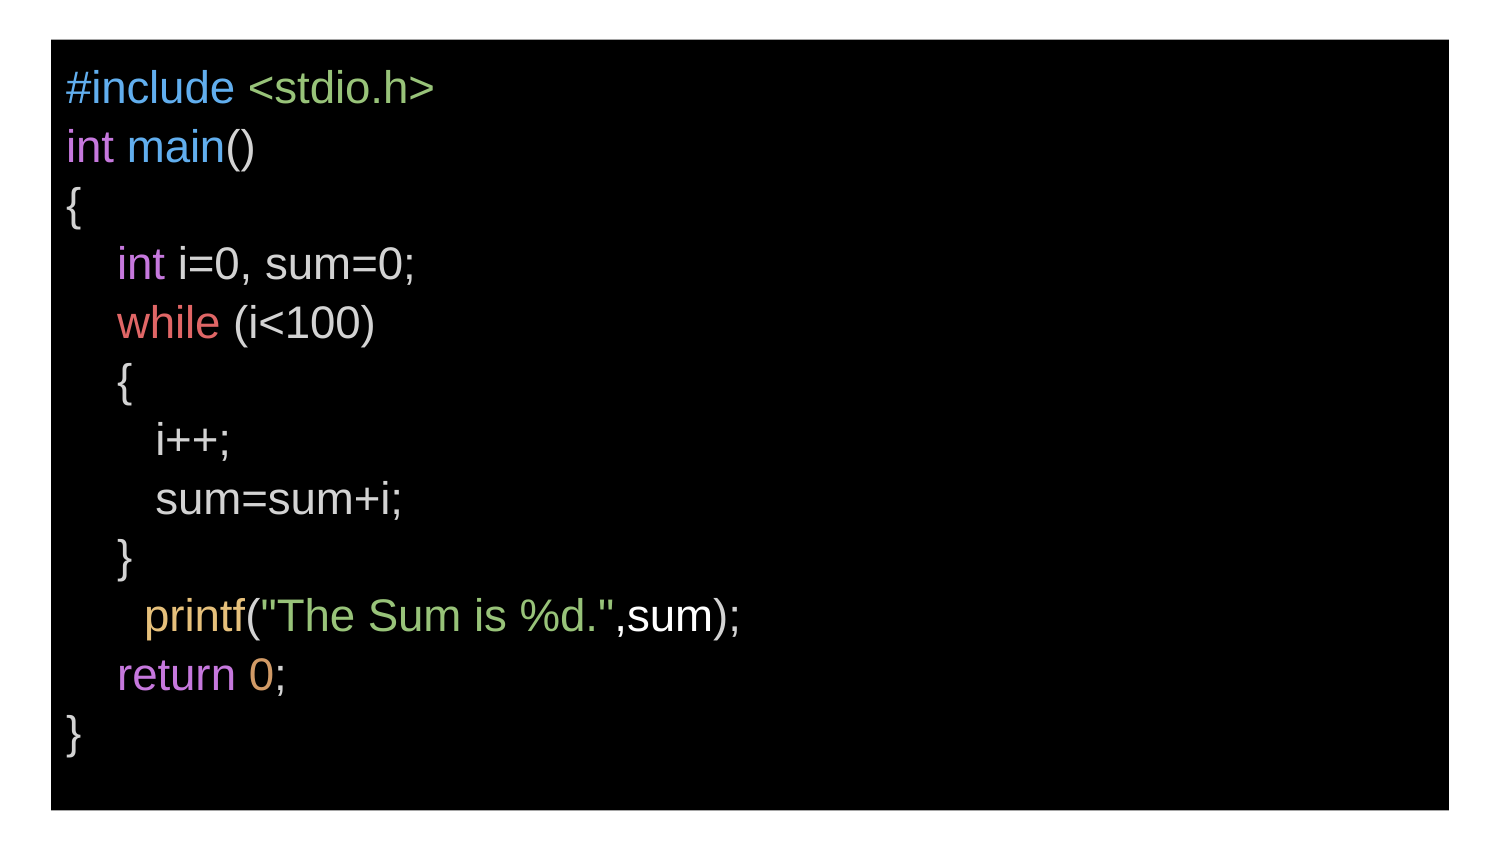

#include <stdio.h>
int main()
{
    int i=0, sum=0;
    while (i<100)
    {
       i++;
       sum=sum+i;
    }
	  printf("The Sum is %d.",sum);
    return 0;
}

#